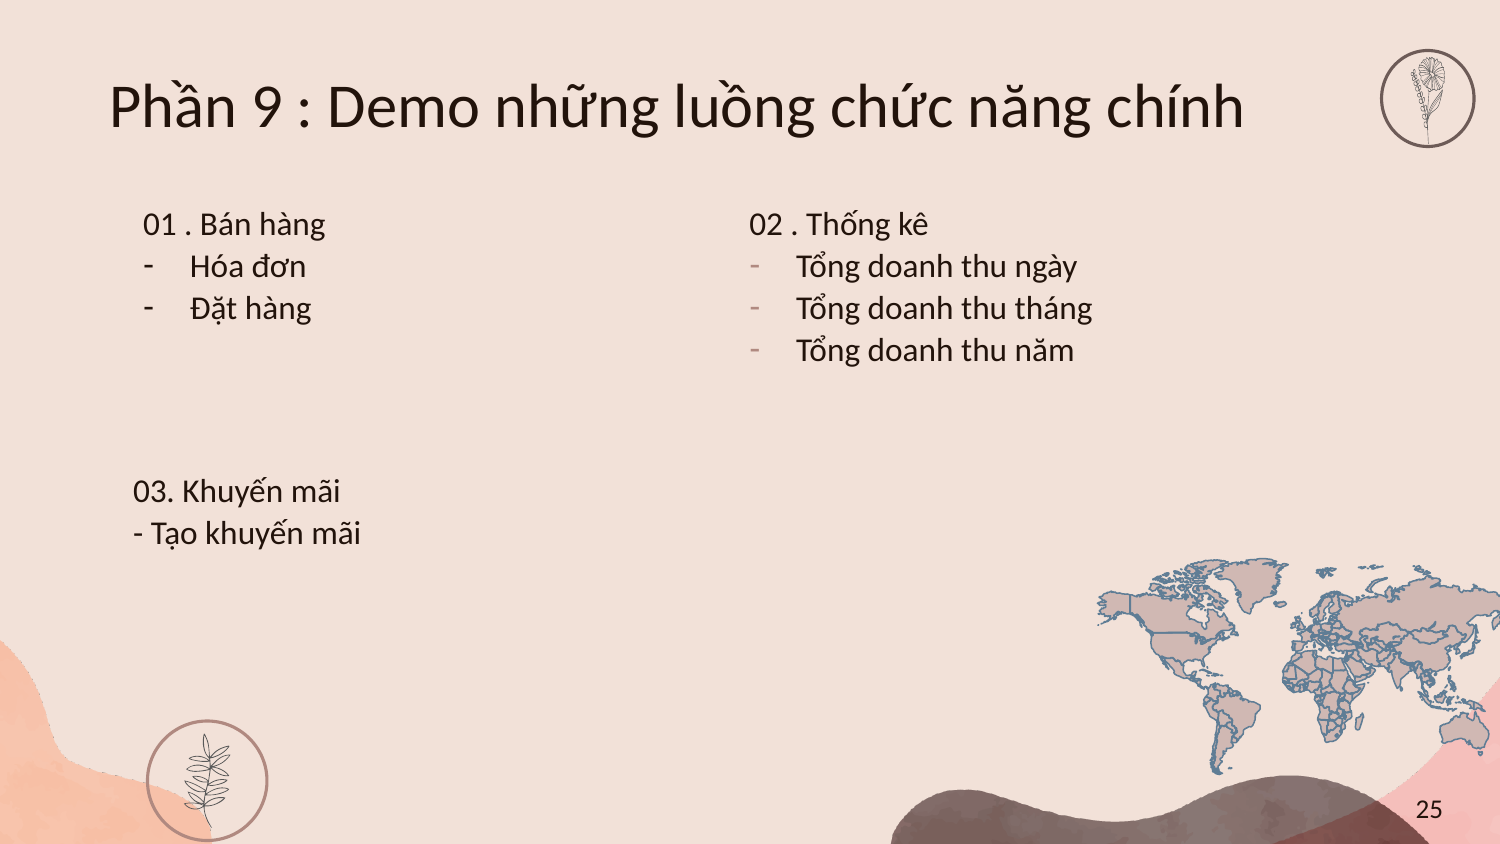

# Phần 9 : Demo những luồng chức năng chính

02 . Thống kê
Tổng doanh thu ngày
Tổng doanh thu tháng
Tổng doanh thu năm

01 . Bán hàng
Hóa đơn
Đặt hàng
03. Khuyến mãi
- Tạo khuyến mãi

25